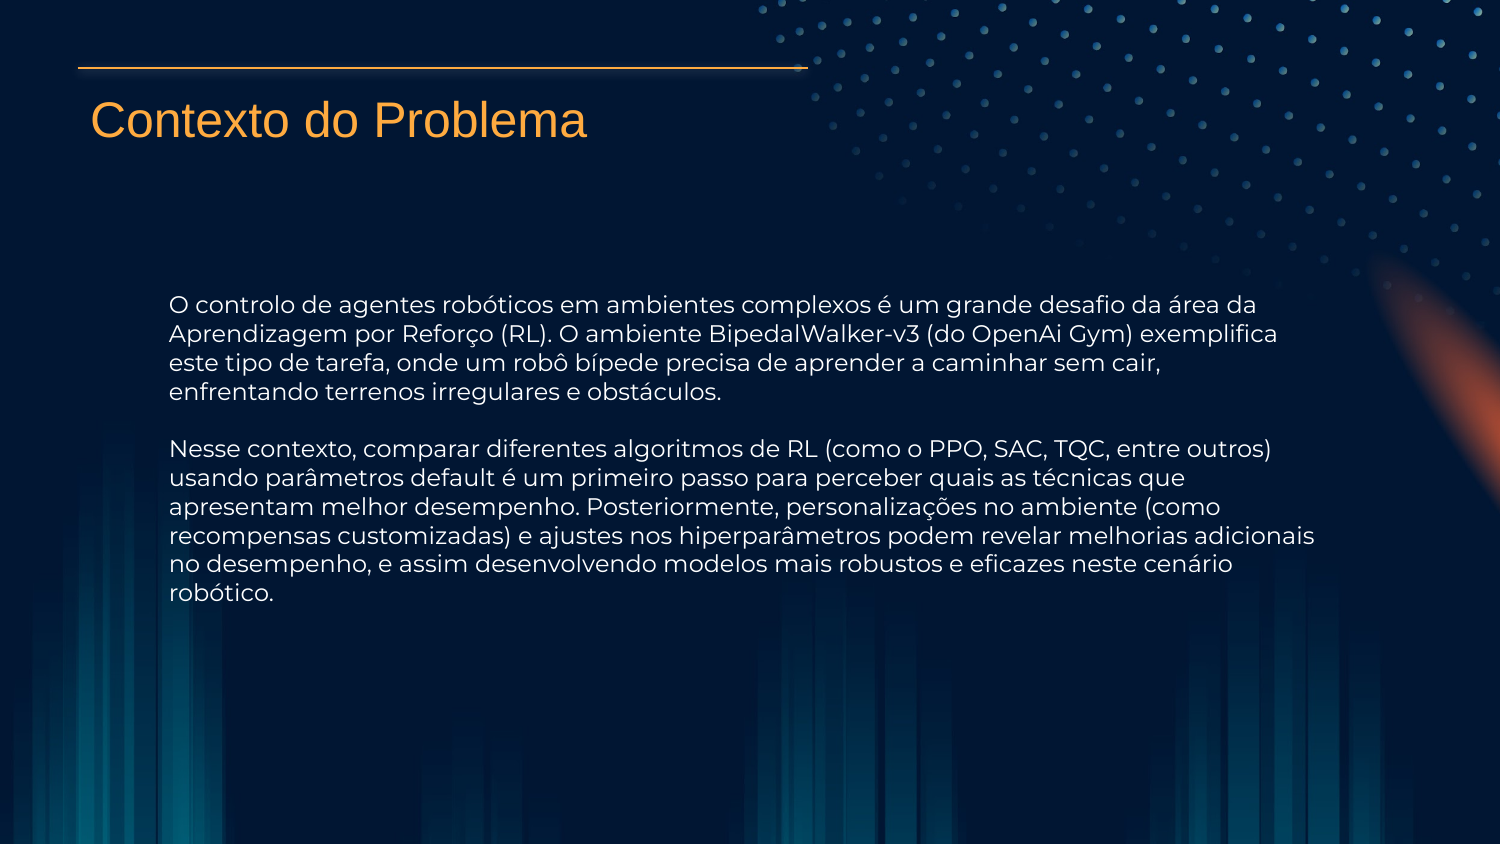

Contexto do Problema
O controlo de agentes robóticos em ambientes complexos é um grande desafio da área da Aprendizagem por Reforço (RL). O ambiente BipedalWalker-v3 (do OpenAi Gym) exemplifica este tipo de tarefa, onde um robô bípede precisa de aprender a caminhar sem cair, enfrentando terrenos irregulares e obstáculos.

Nesse contexto, comparar diferentes algoritmos de RL (como o PPO, SAC, TQC, entre outros) usando parâmetros default é um primeiro passo para perceber quais as técnicas que apresentam melhor desempenho. Posteriormente, personalizações no ambiente (como recompensas customizadas) e ajustes nos hiperparâmetros podem revelar melhorias adicionais no desempenho, e assim desenvolvendo modelos mais robustos e eficazes neste cenário robótico.